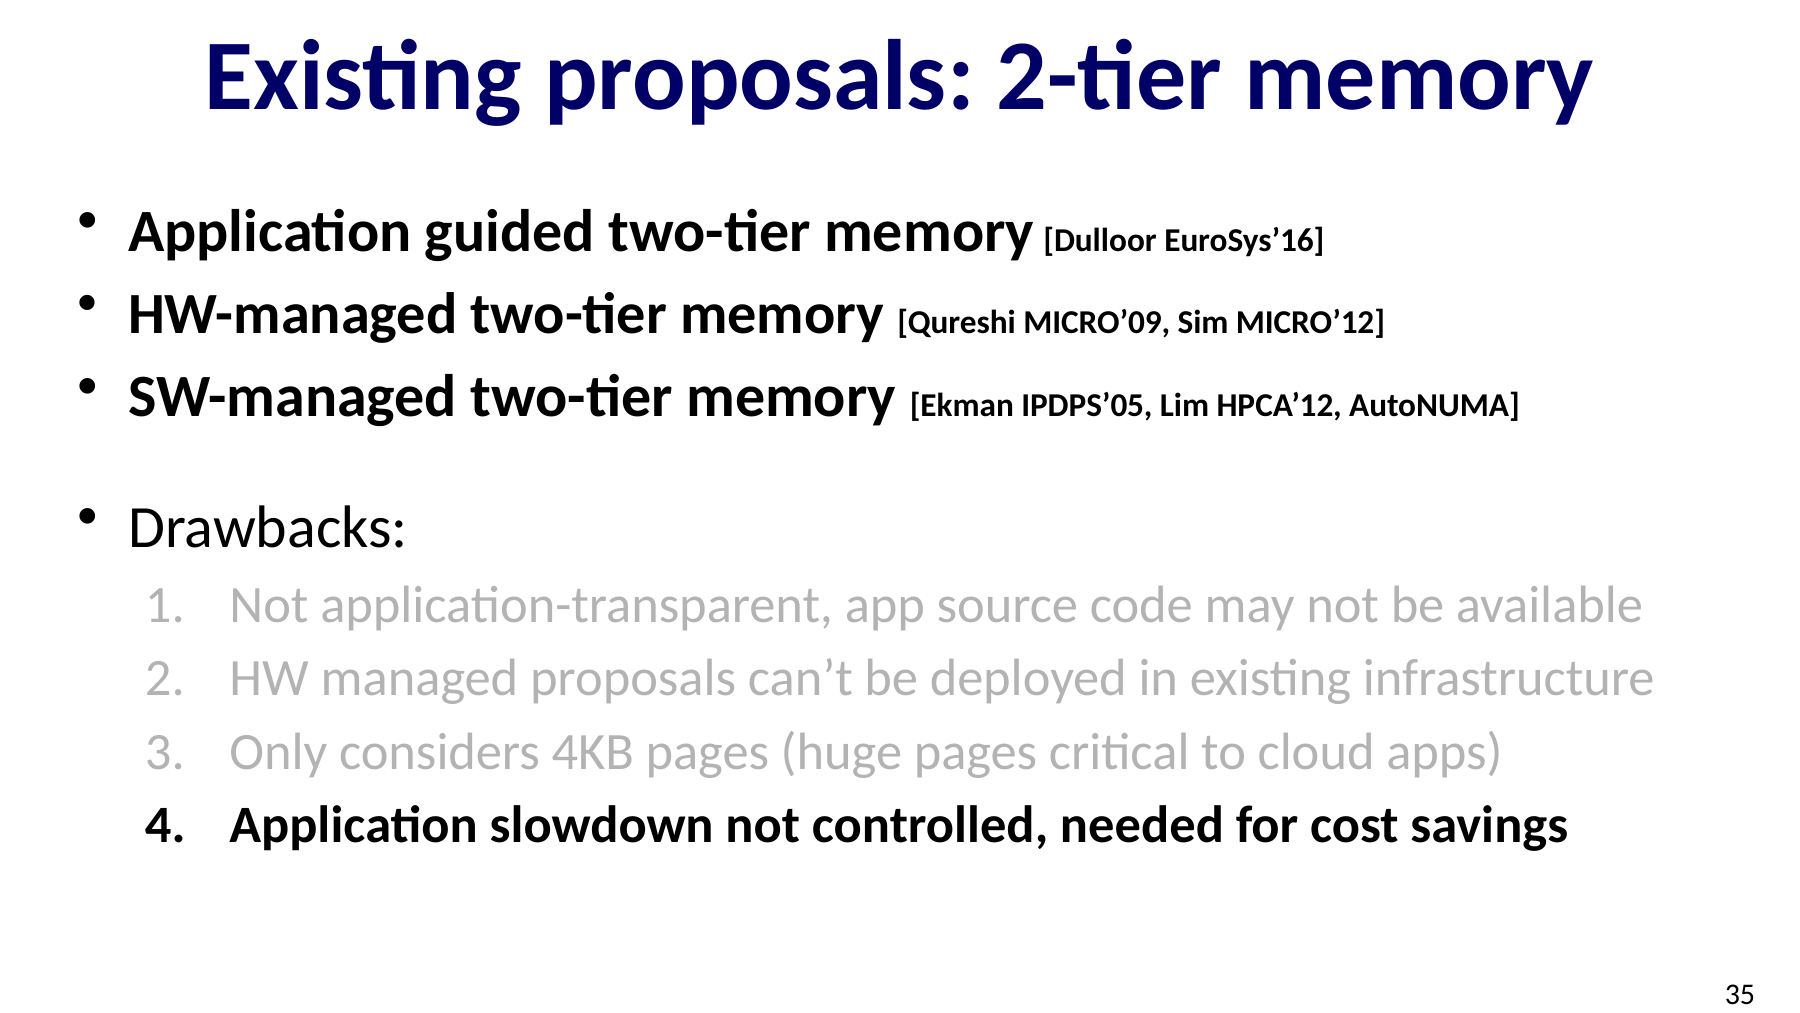

# Existing proposals: 2-tier memory
Application guided two-tier memory [Dulloor EuroSys’16]
HW-managed two-tier memory [Qureshi MICRO’09, Sim MICRO’12]
SW-managed two-tier memory [Ekman IPDPS’05, Lim HPCA’12, AutoNUMA]

Drawbacks:
Not application-transparent, app source code may not be available
HW managed proposals can’t be deployed in existing infrastructure
Only considers 4KB pages (huge pages critical to cloud apps)
Application slowdown not controlled, needed for cost savings
35